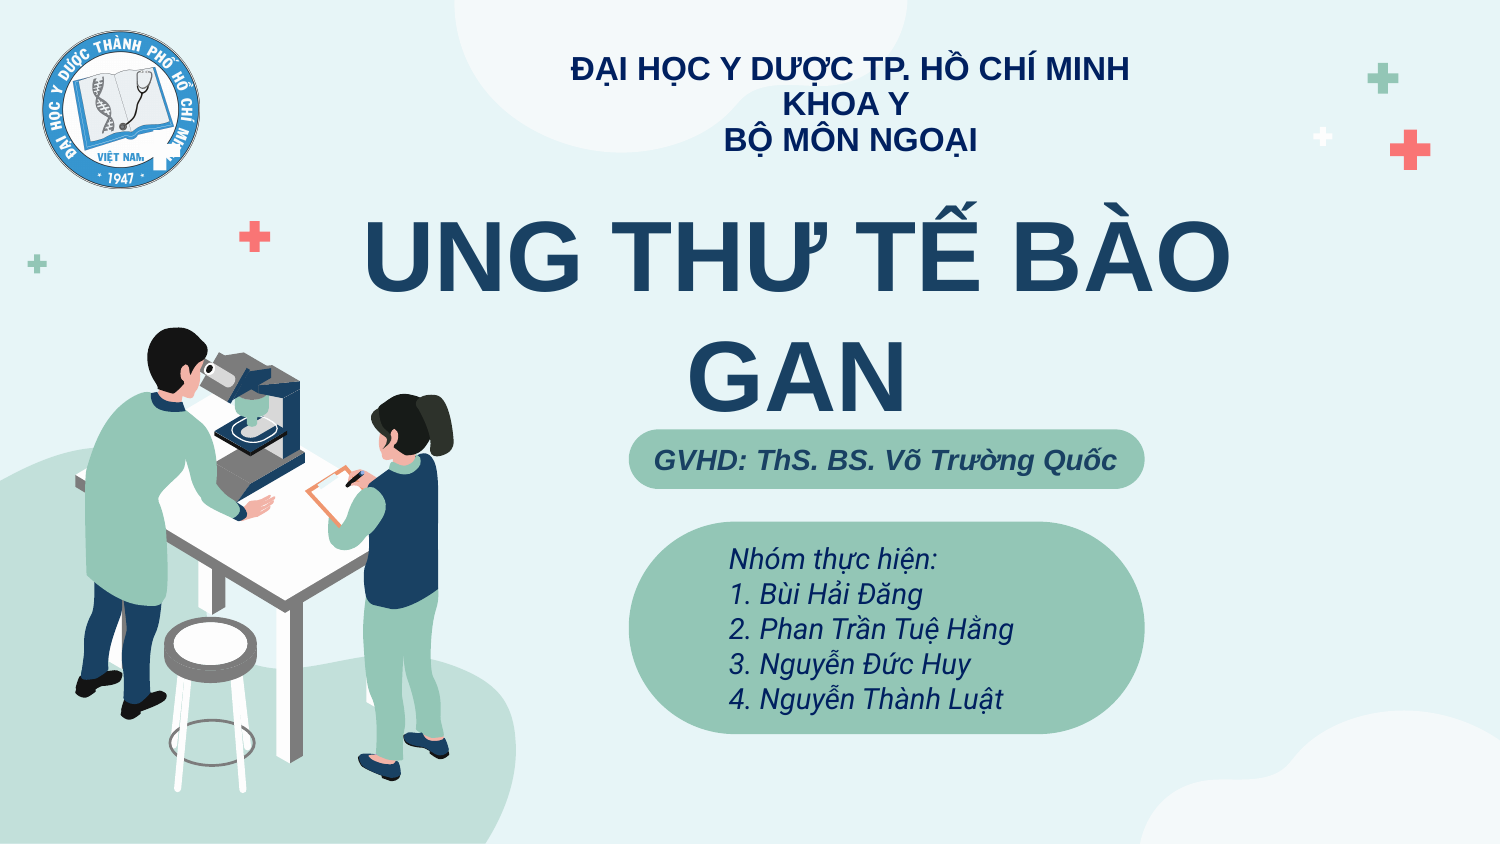

ĐẠI HỌC Y DƯỢC TP. HỒ CHÍ MINH
KHOA Y
BỘ MÔN NGOẠI

# UNG THƯ TẾ BÀO GAN

GVHD: ThS. BS. Võ Trường Quốc

Nhóm thực hiện:
1. Bùi Hải Đăng
2. Phan Trần Tuệ Hằng
3. Nguyễn Đức Huy
4. Nguyễn Thành Luật